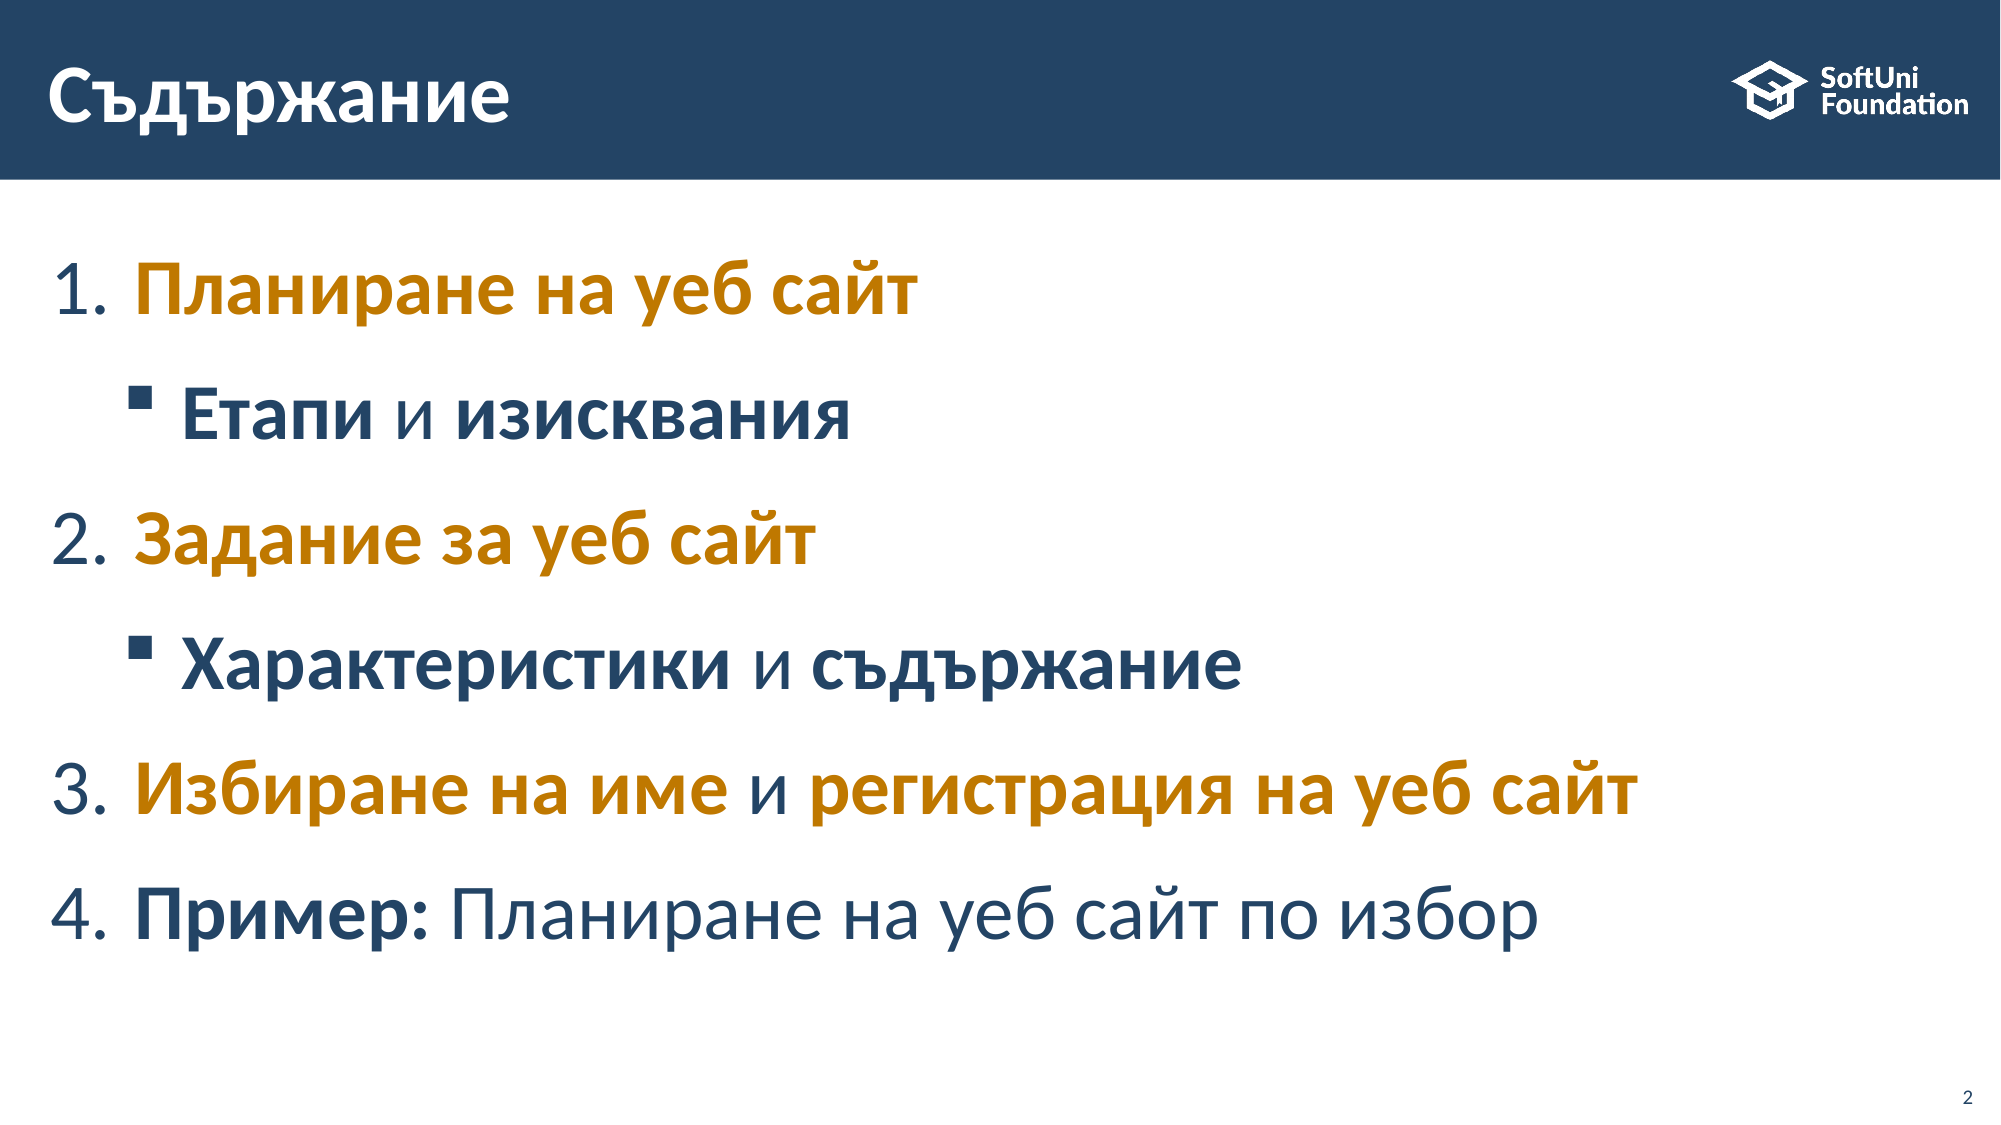

# Съдържание
​Планиране на уеб сайт
Етапи и изисквания
​Задание за уеб сайт
Характеристики и съдържание
​Избиране на име и регистрация на уеб сайт
​​​Пример: Планиране на уеб сайт по избор
2